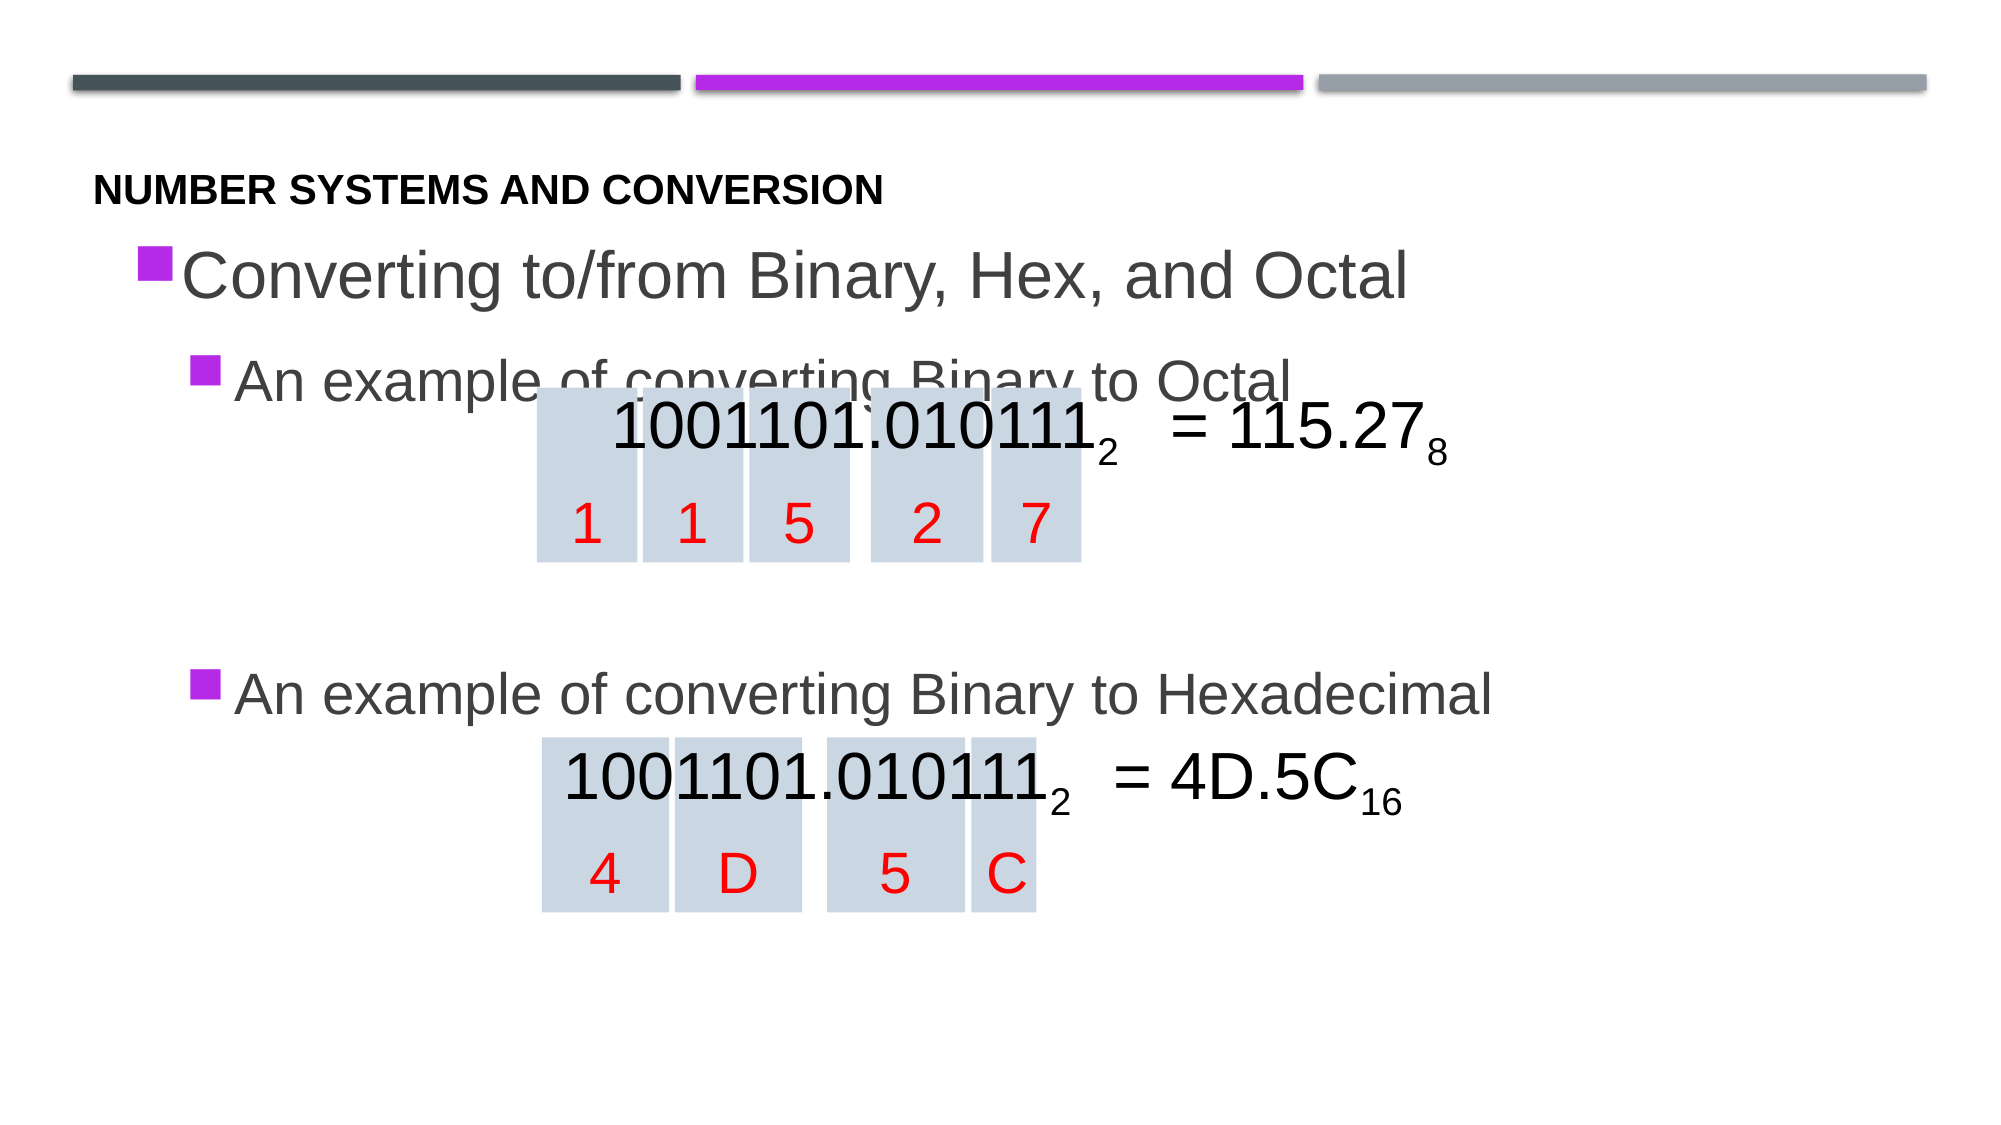

Converting to/from Binary, Hex, and Octal
An example of converting Binary to Octal

An example of converting Binary to Hexadecimal
# Number Systems and Conversion
1001101.0101112
= 115.278
1
1
5
2
7
1001101.0101112
= 4D.5C16
4
D
5
C